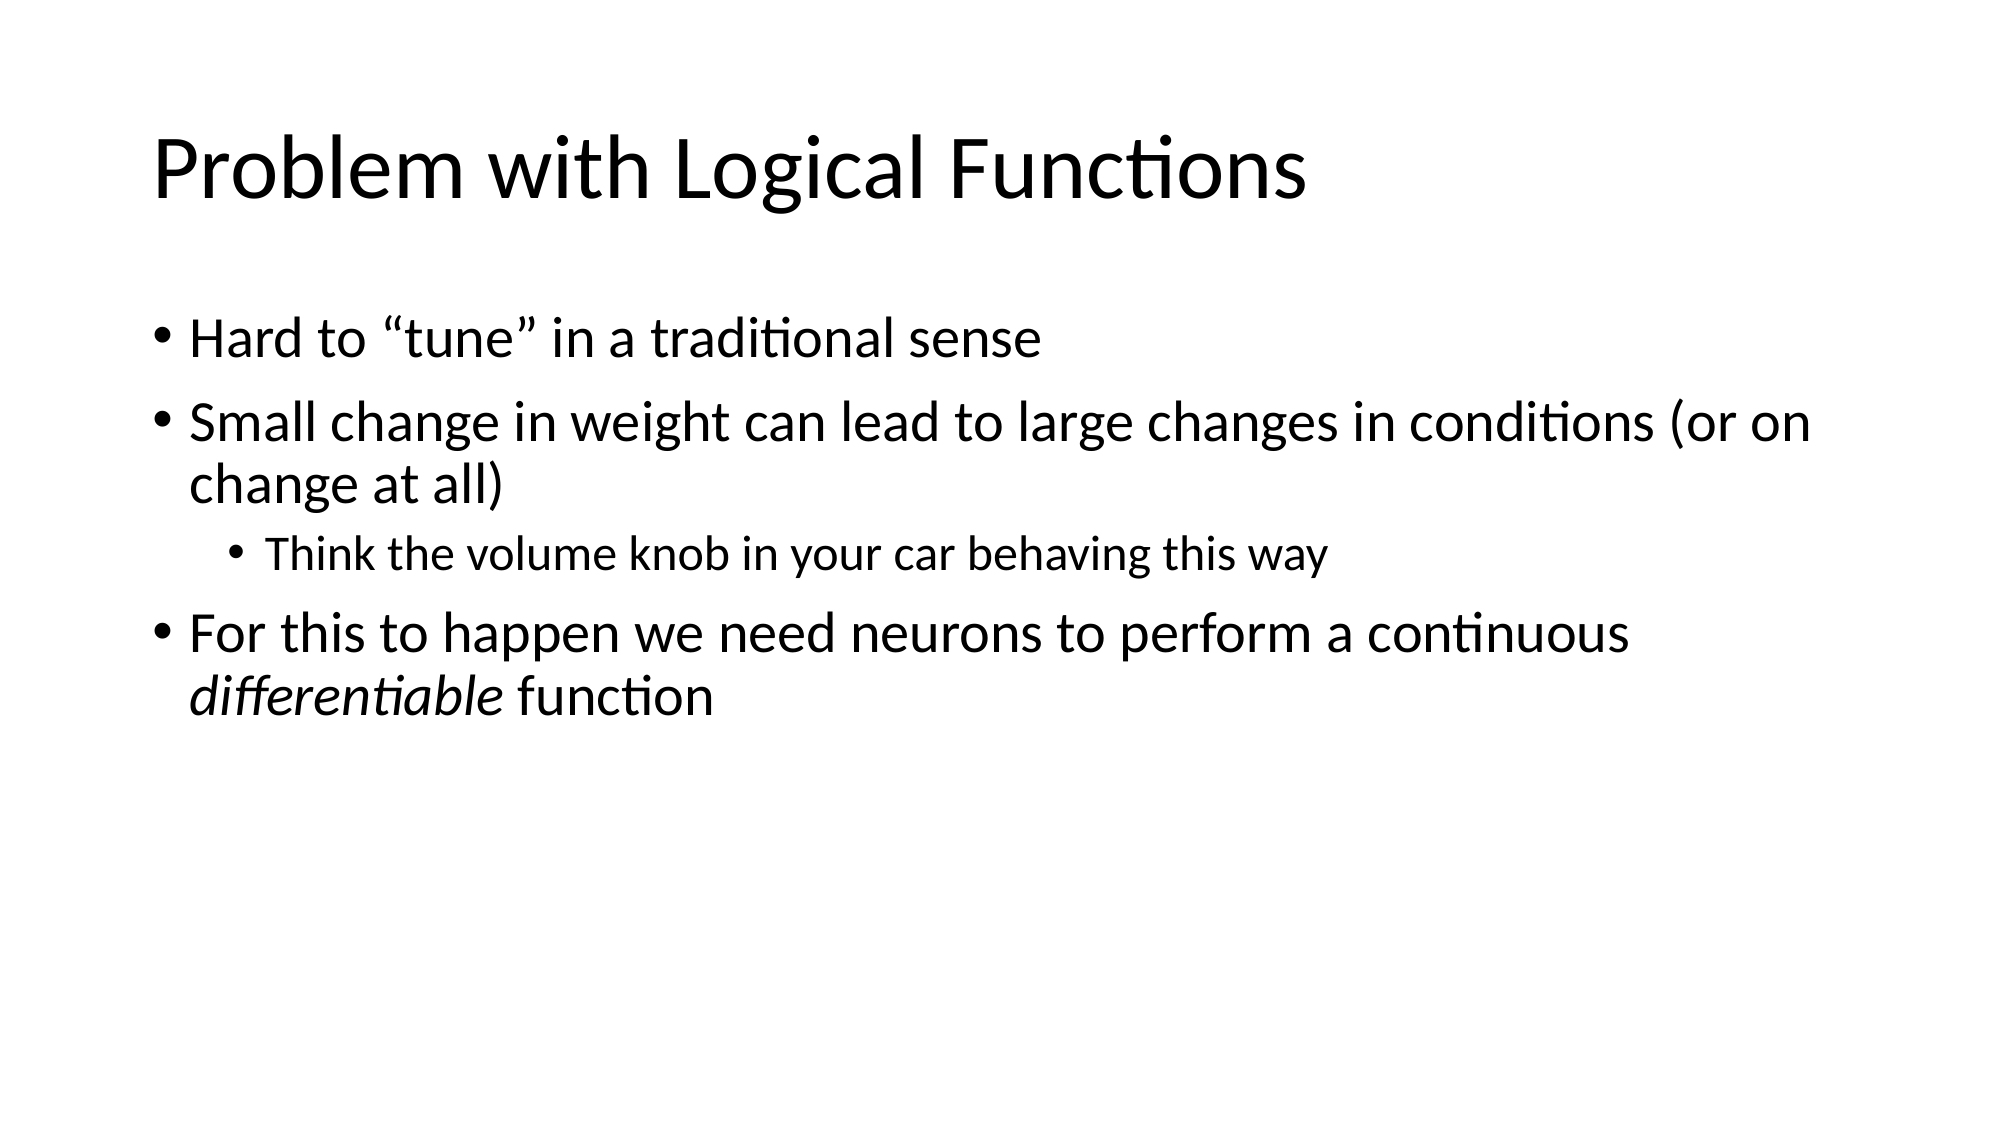

# Problem with Logical Functions
Hard to “tune” in a traditional sense
Small change in weight can lead to large changes in conditions (or on change at all)
Think the volume knob in your car behaving this way
For this to happen we need neurons to perform a continuous differentiable function